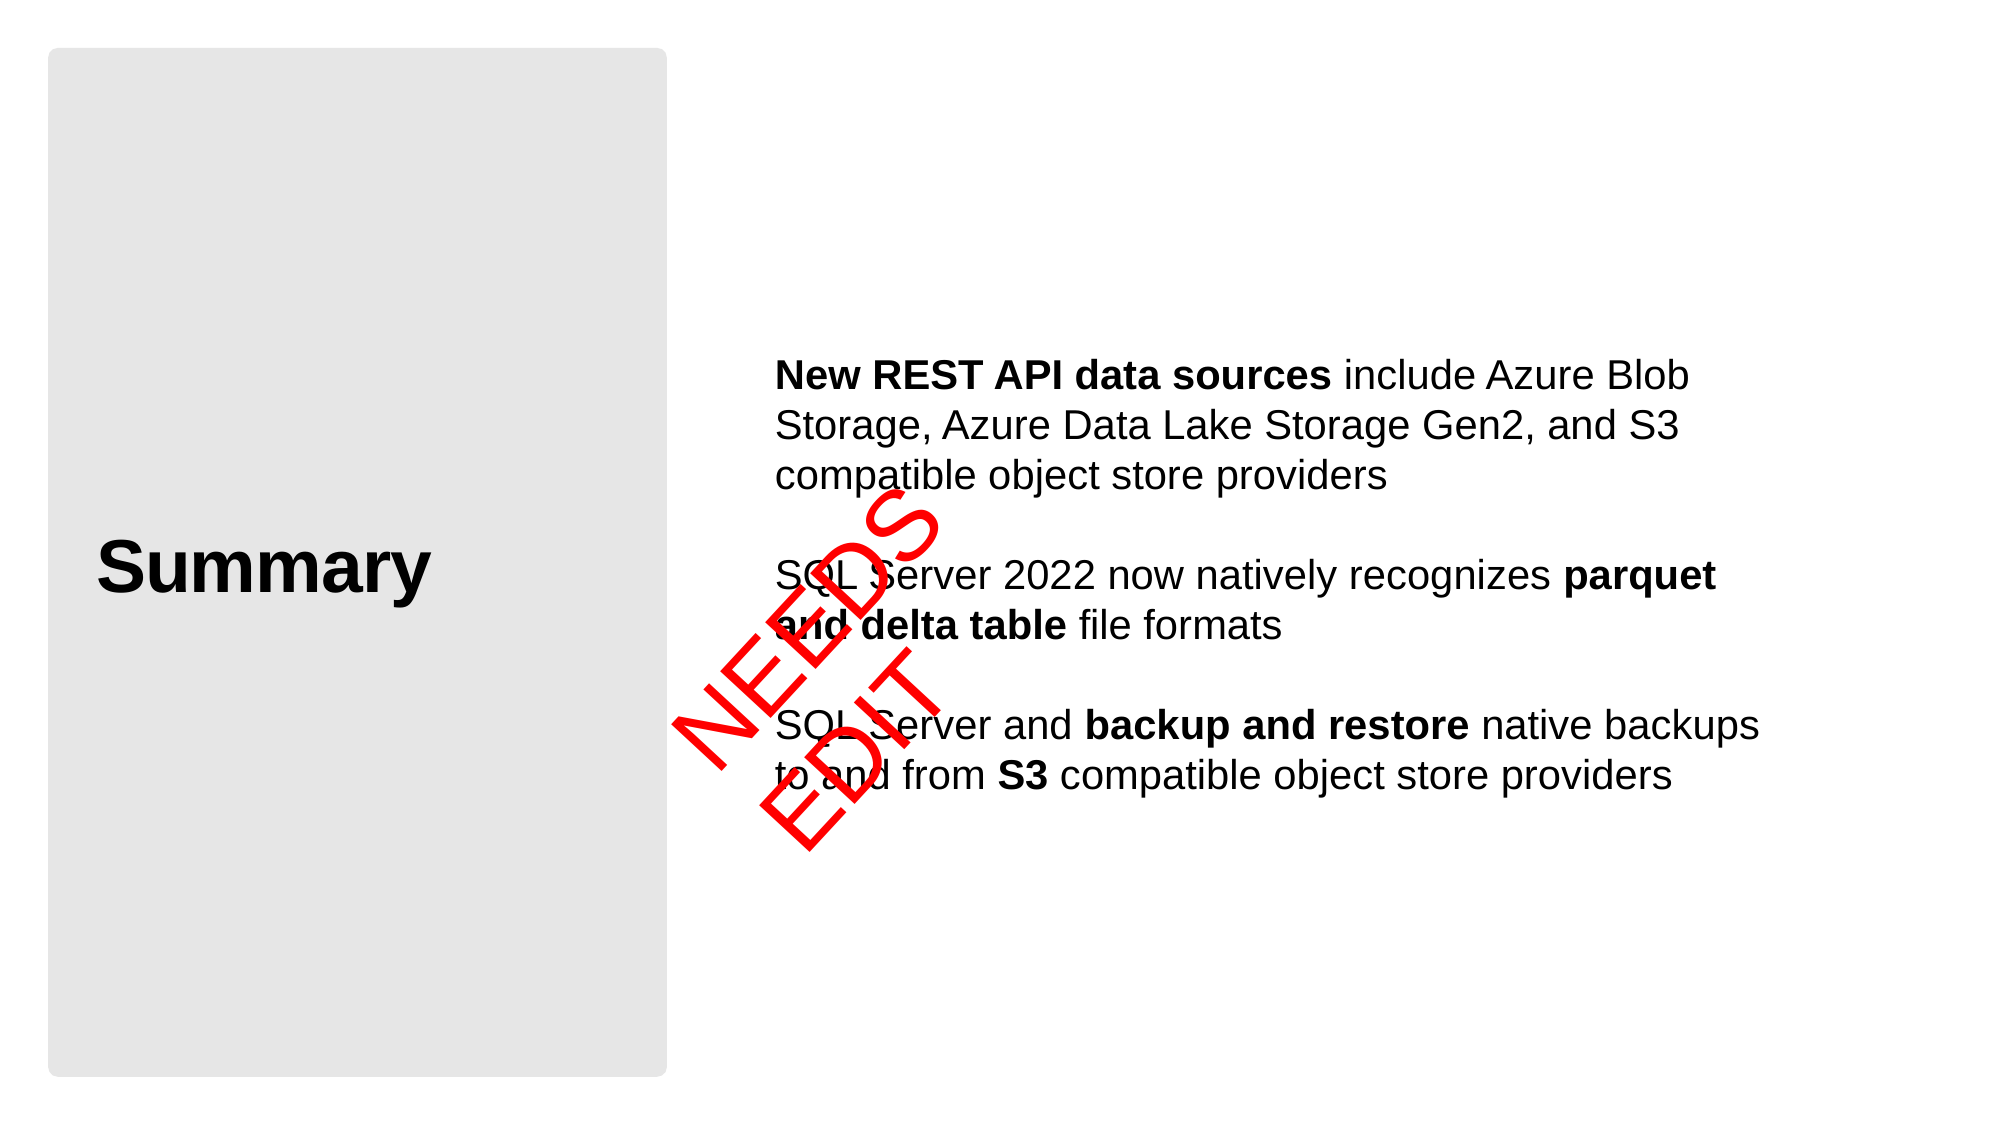

New REST API data sources include Azure Blob Storage, Azure Data Lake Storage Gen2, and S3 compatible object store providers
SQL Server 2022 now natively recognizes parquet and delta table file formats
SQL Server and backup and restore native backups to and from S3 compatible object store providers
NEEDS EDIT
# Summary